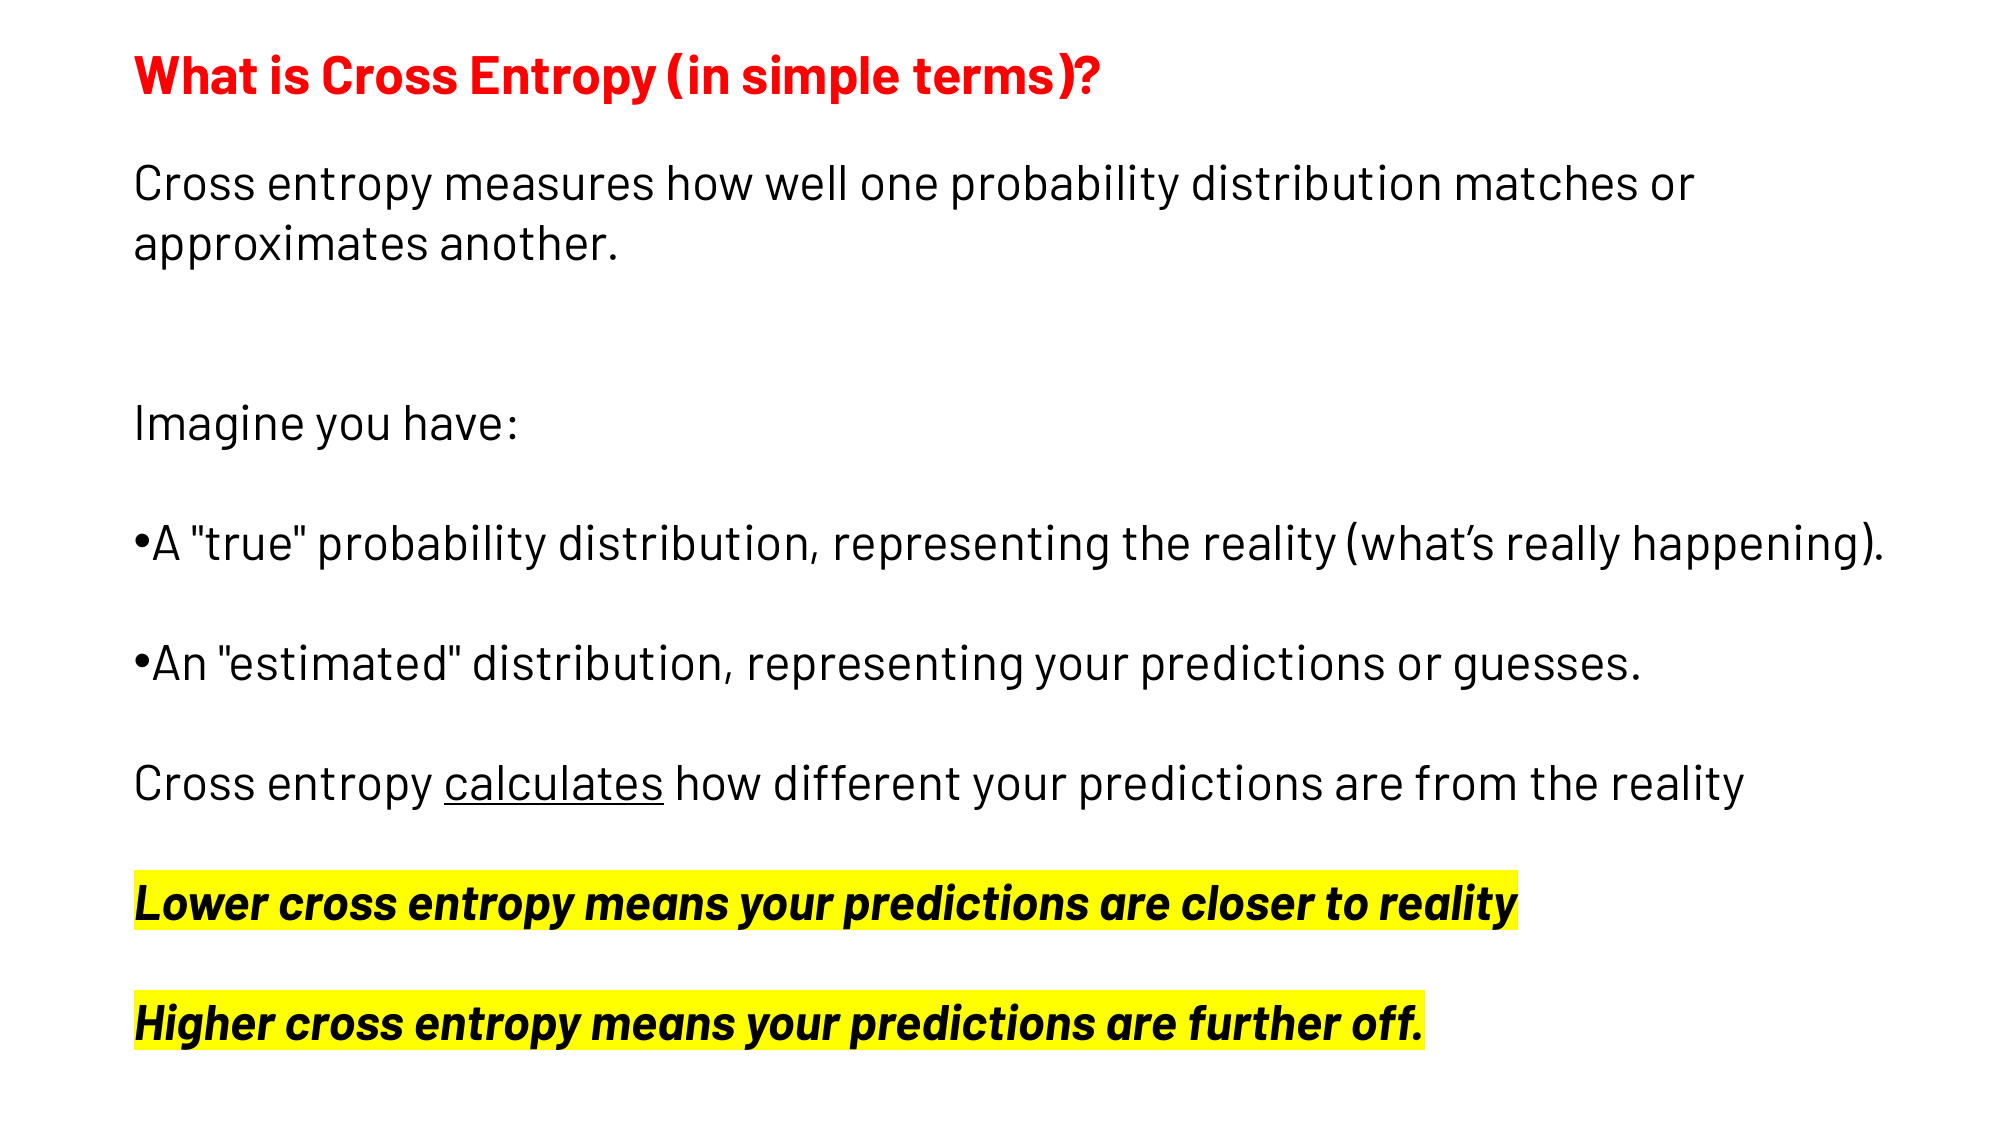

What is Cross Entropy (in simple terms)?

Cross entropy measures how well one probability distribution matches or approximates another.

Imagine you have:

A "true" probability distribution, representing the reality (what’s really happening).

An "estimated" distribution, representing your predictions or guesses.

Cross entropy calculates how different your predictions are from the reality

Lower cross entropy means your predictions are closer to reality

Higher cross entropy means your predictions are further off.